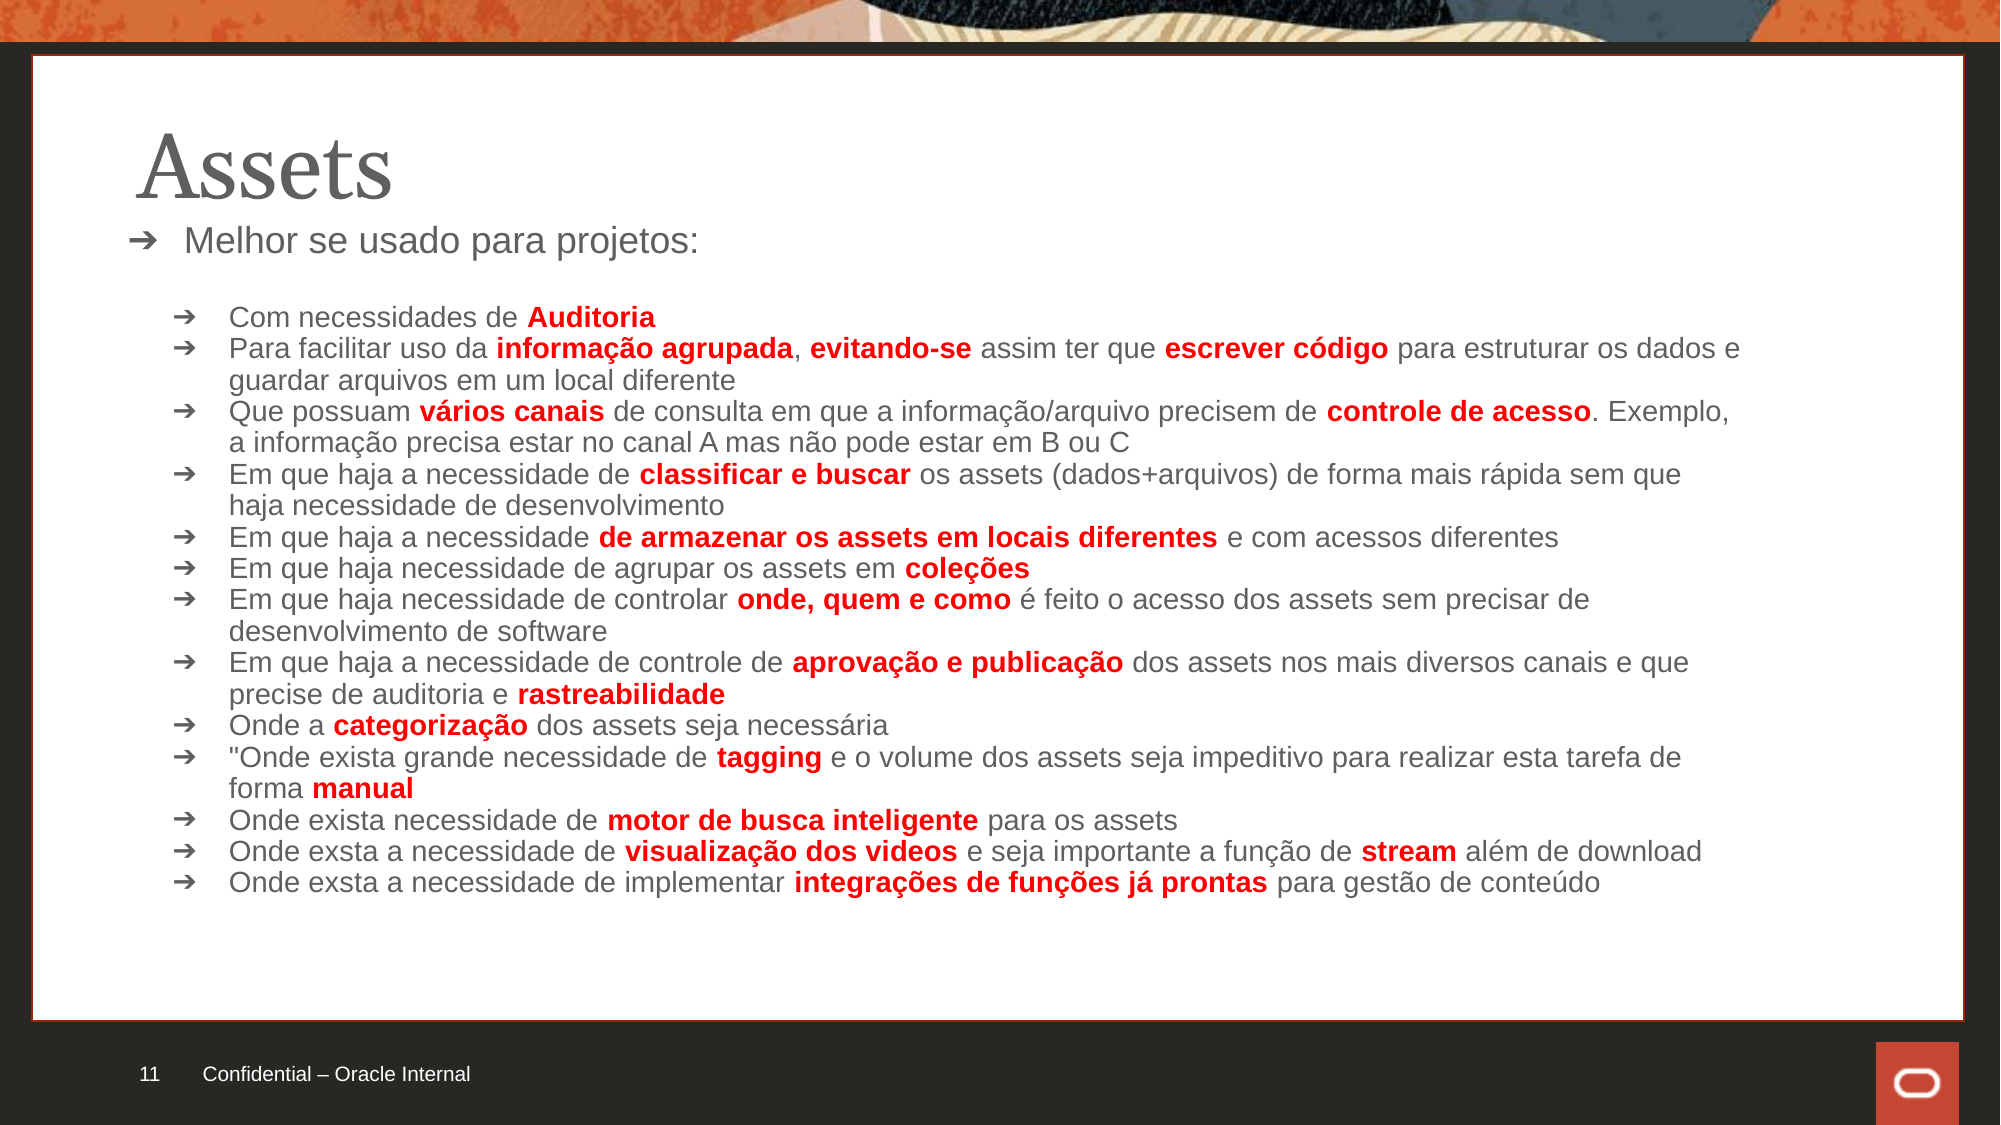

# Assets
Melhor se usado para projetos:

Com necessidades de Auditoria
Para facilitar uso da informação agrupada, evitando-se assim ter que escrever código para estruturar os dados e guardar arquivos em um local diferente
Que possuam vários canais de consulta em que a informação/arquivo precisem de controle de acesso. Exemplo, a informação precisa estar no canal A mas não pode estar em B ou C
Em que haja a necessidade de classificar e buscar os assets (dados+arquivos) de forma mais rápida sem que haja necessidade de desenvolvimento
Em que haja a necessidade de armazenar os assets em locais diferentes e com acessos diferentes
Em que haja necessidade de agrupar os assets em coleções
Em que haja necessidade de controlar onde, quem e como é feito o acesso dos assets sem precisar de desenvolvimento de software
Em que haja a necessidade de controle de aprovação e publicação dos assets nos mais diversos canais e que precise de auditoria e rastreabilidade
Onde a categorização dos assets seja necessária
"Onde exista grande necessidade de tagging e o volume dos assets seja impeditivo para realizar esta tarefa de forma manual
Onde exista necessidade de motor de busca inteligente para os assets
Onde exsta a necessidade de visualização dos videos e seja importante a função de stream além de download
Onde exsta a necessidade de implementar integrações de funções já prontas para gestão de conteúdo
11
Confidential – Oracle Internal